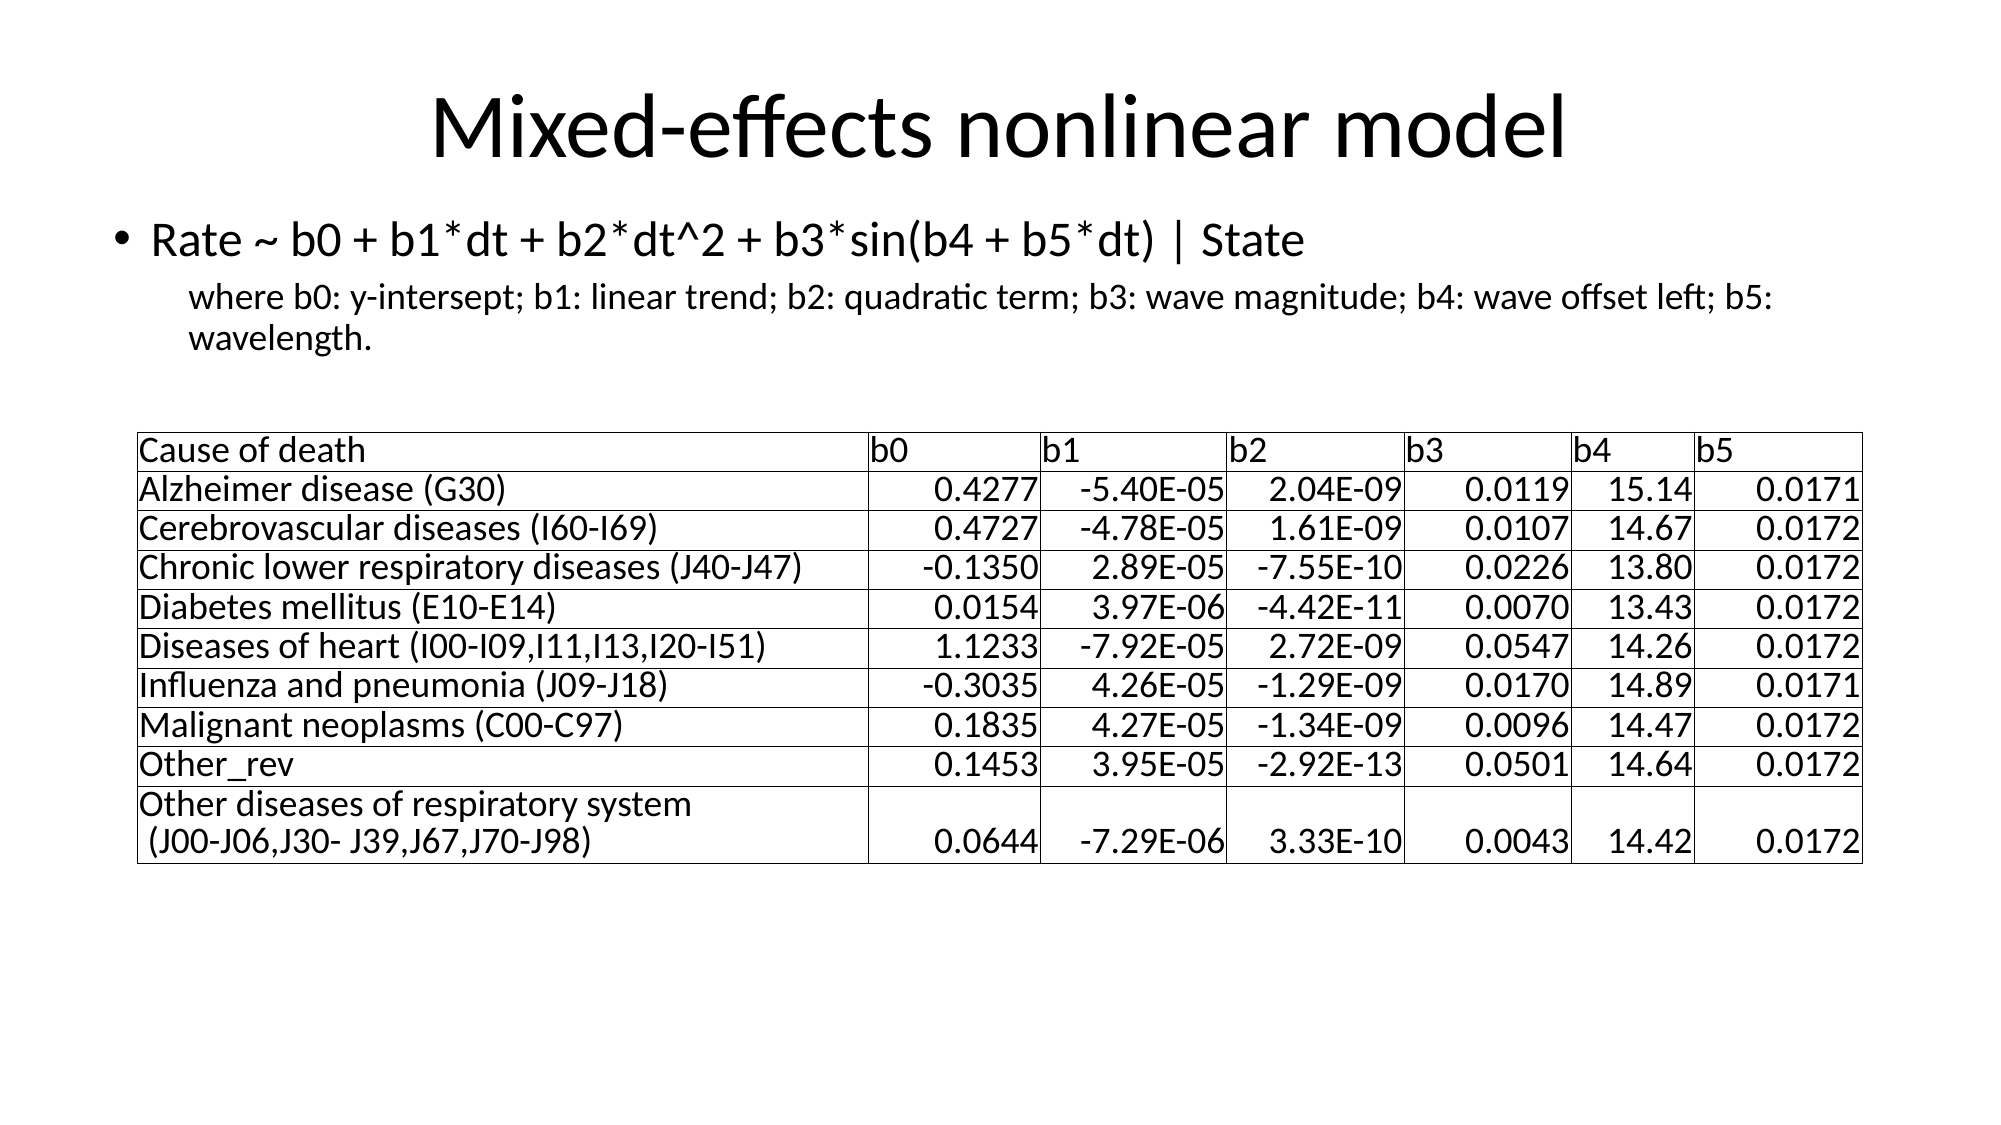

# Mixed-effects nonlinear model
Rate ~ b0 + b1*dt + b2*dt^2 + b3*sin(b4 + b5*dt) | State
where b0: y-intersept; b1: linear trend; b2: quadratic term; b3: wave magnitude; b4: wave offset left; b5: wavelength.

| Cause of death | b0 | b1 | b2 | b3 | b4 | b5 |
| --- | --- | --- | --- | --- | --- | --- |
| Alzheimer disease (G30) | 0.4277 | -5.40E-05 | 2.04E-09 | 0.0119 | 15.14 | 0.0171 |
| Cerebrovascular diseases (I60-I69) | 0.4727 | -4.78E-05 | 1.61E-09 | 0.0107 | 14.67 | 0.0172 |
| Chronic lower respiratory diseases (J40-J47) | -0.1350 | 2.89E-05 | -7.55E-10 | 0.0226 | 13.80 | 0.0172 |
| Diabetes mellitus (E10-E14) | 0.0154 | 3.97E-06 | -4.42E-11 | 0.0070 | 13.43 | 0.0172 |
| Diseases of heart (I00-I09,I11,I13,I20-I51) | 1.1233 | -7.92E-05 | 2.72E-09 | 0.0547 | 14.26 | 0.0172 |
| Influenza and pneumonia (J09-J18) | -0.3035 | 4.26E-05 | -1.29E-09 | 0.0170 | 14.89 | 0.0171 |
| Malignant neoplasms (C00-C97) | 0.1835 | 4.27E-05 | -1.34E-09 | 0.0096 | 14.47 | 0.0172 |
| Other\_rev | 0.1453 | 3.95E-05 | -2.92E-13 | 0.0501 | 14.64 | 0.0172 |
| Other diseases of respiratory system (J00-J06,J30- J39,J67,J70-J98) | 0.0644 | -7.29E-06 | 3.33E-10 | 0.0043 | 14.42 | 0.0172 |